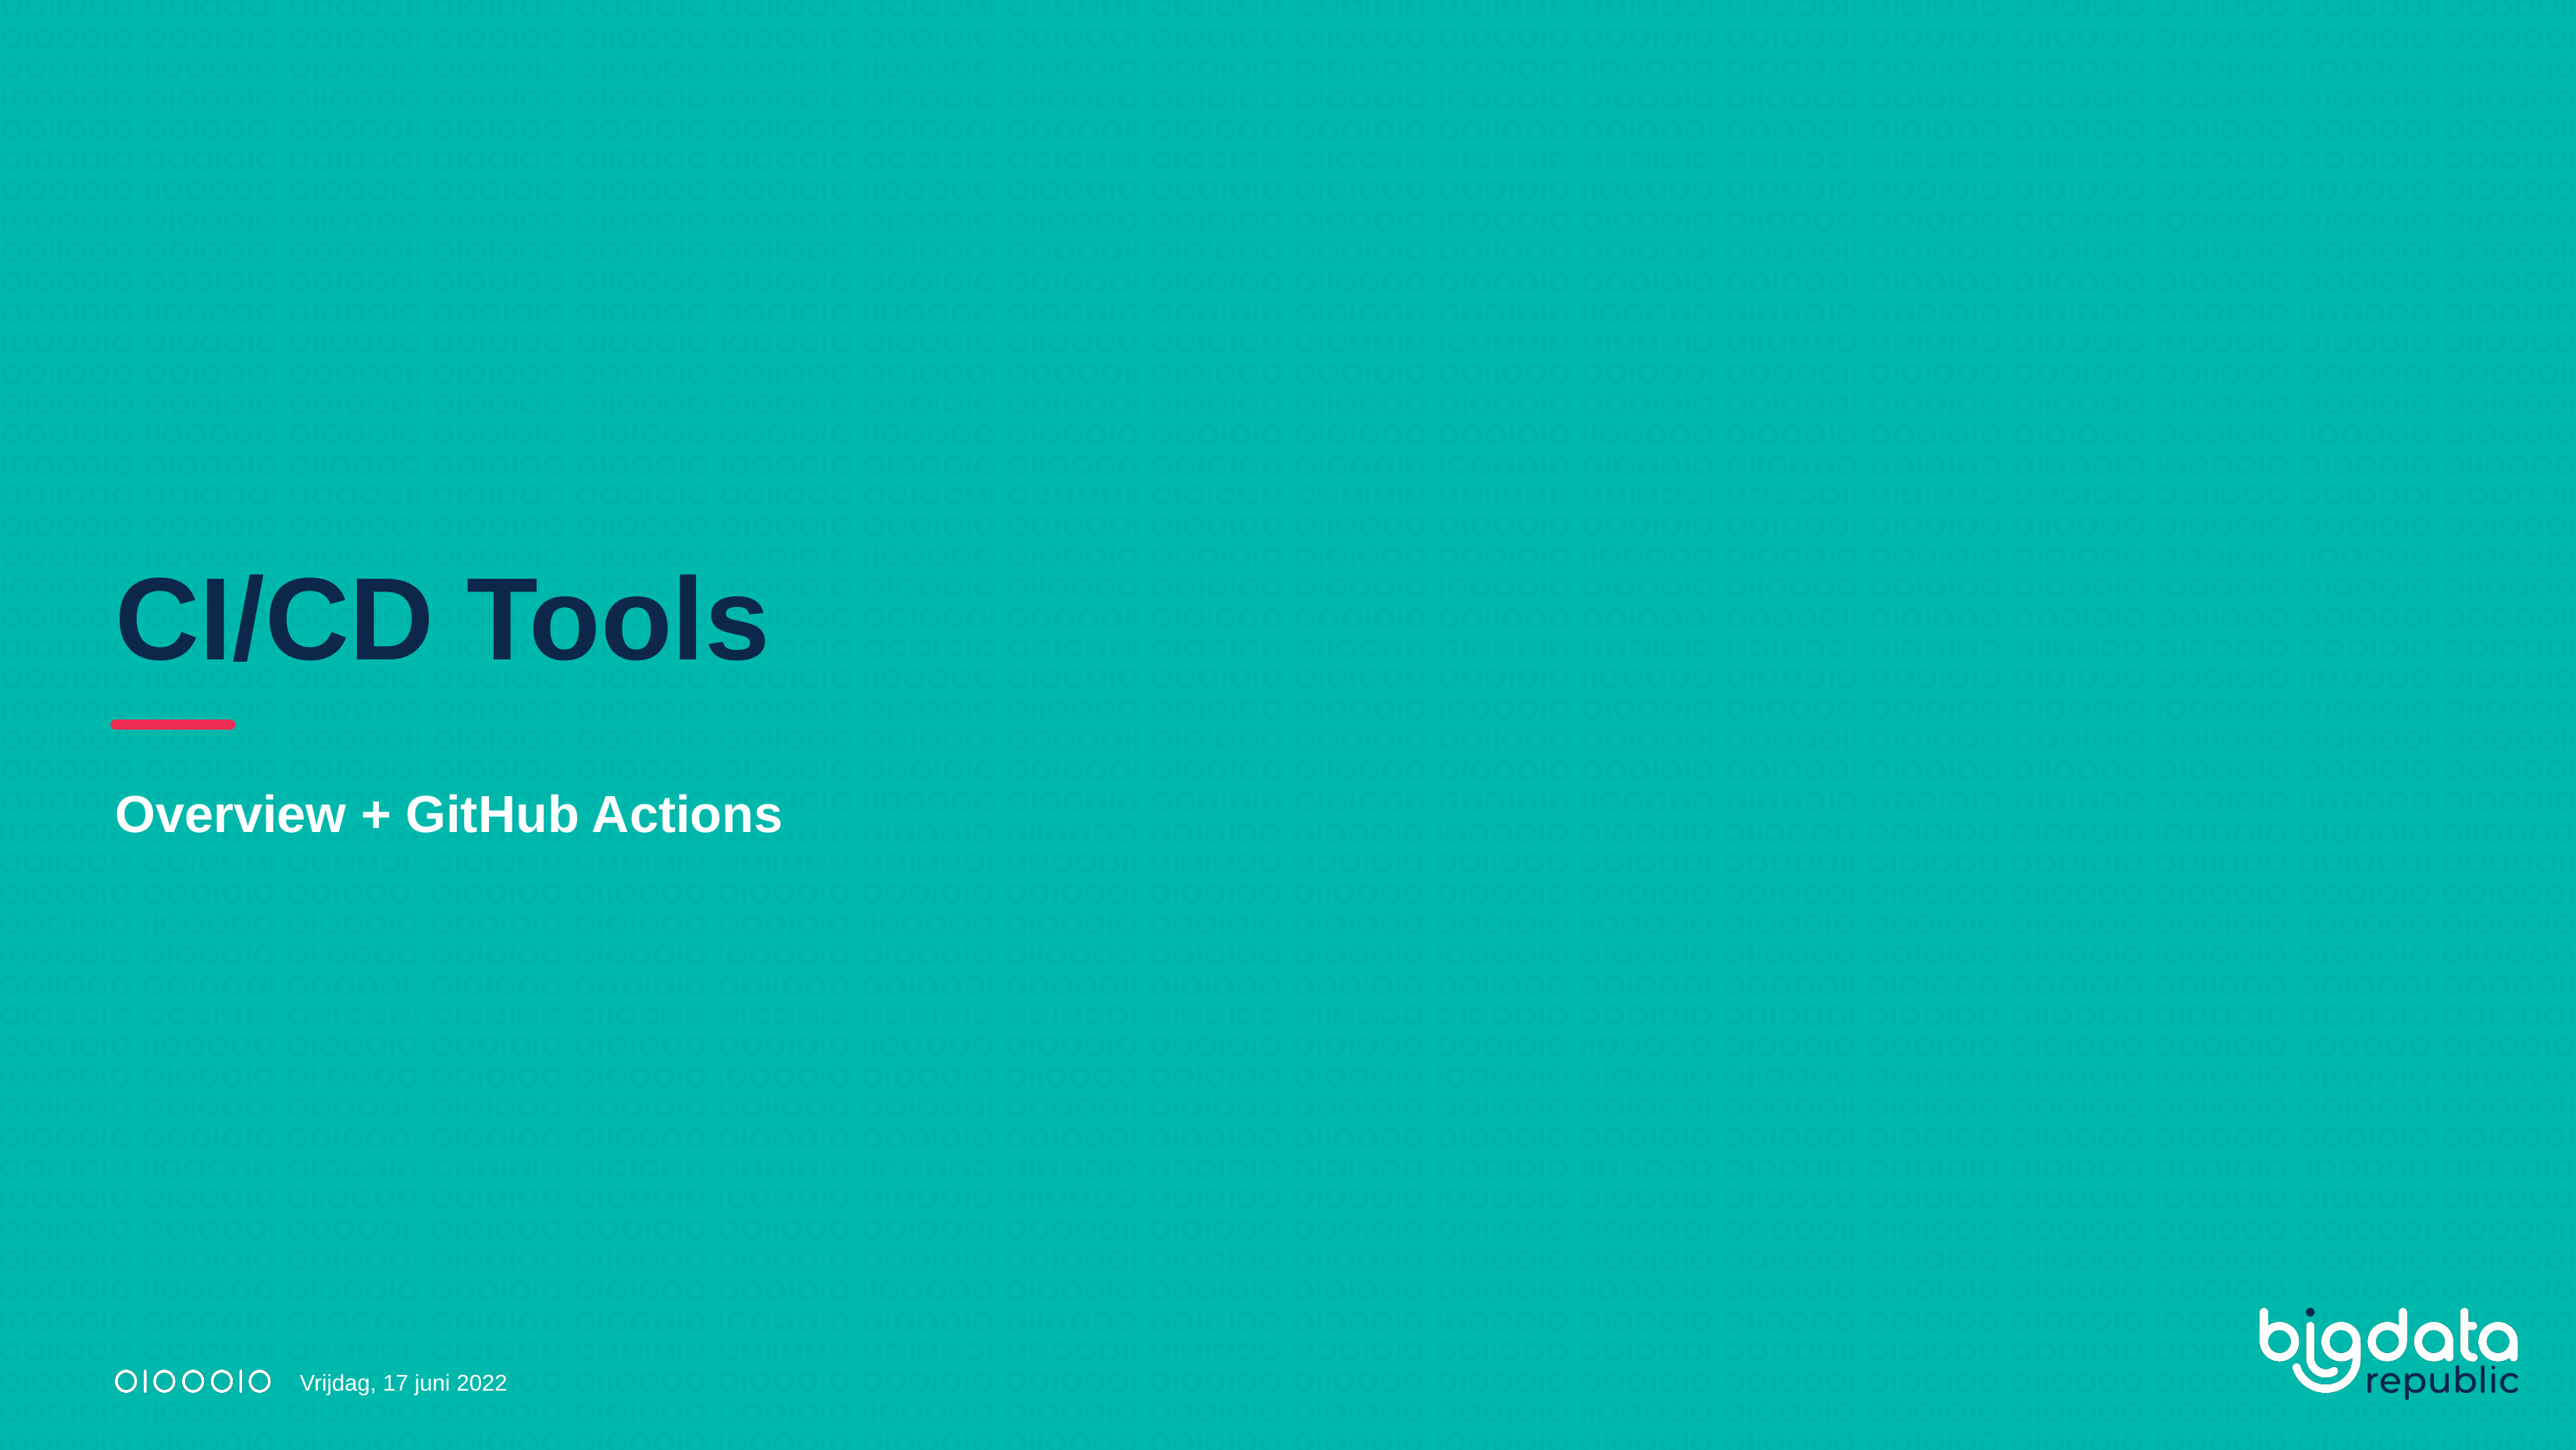

# CI/CD Tools
Overview + GitHub Actions
Vrijdag, 17 juni 2022